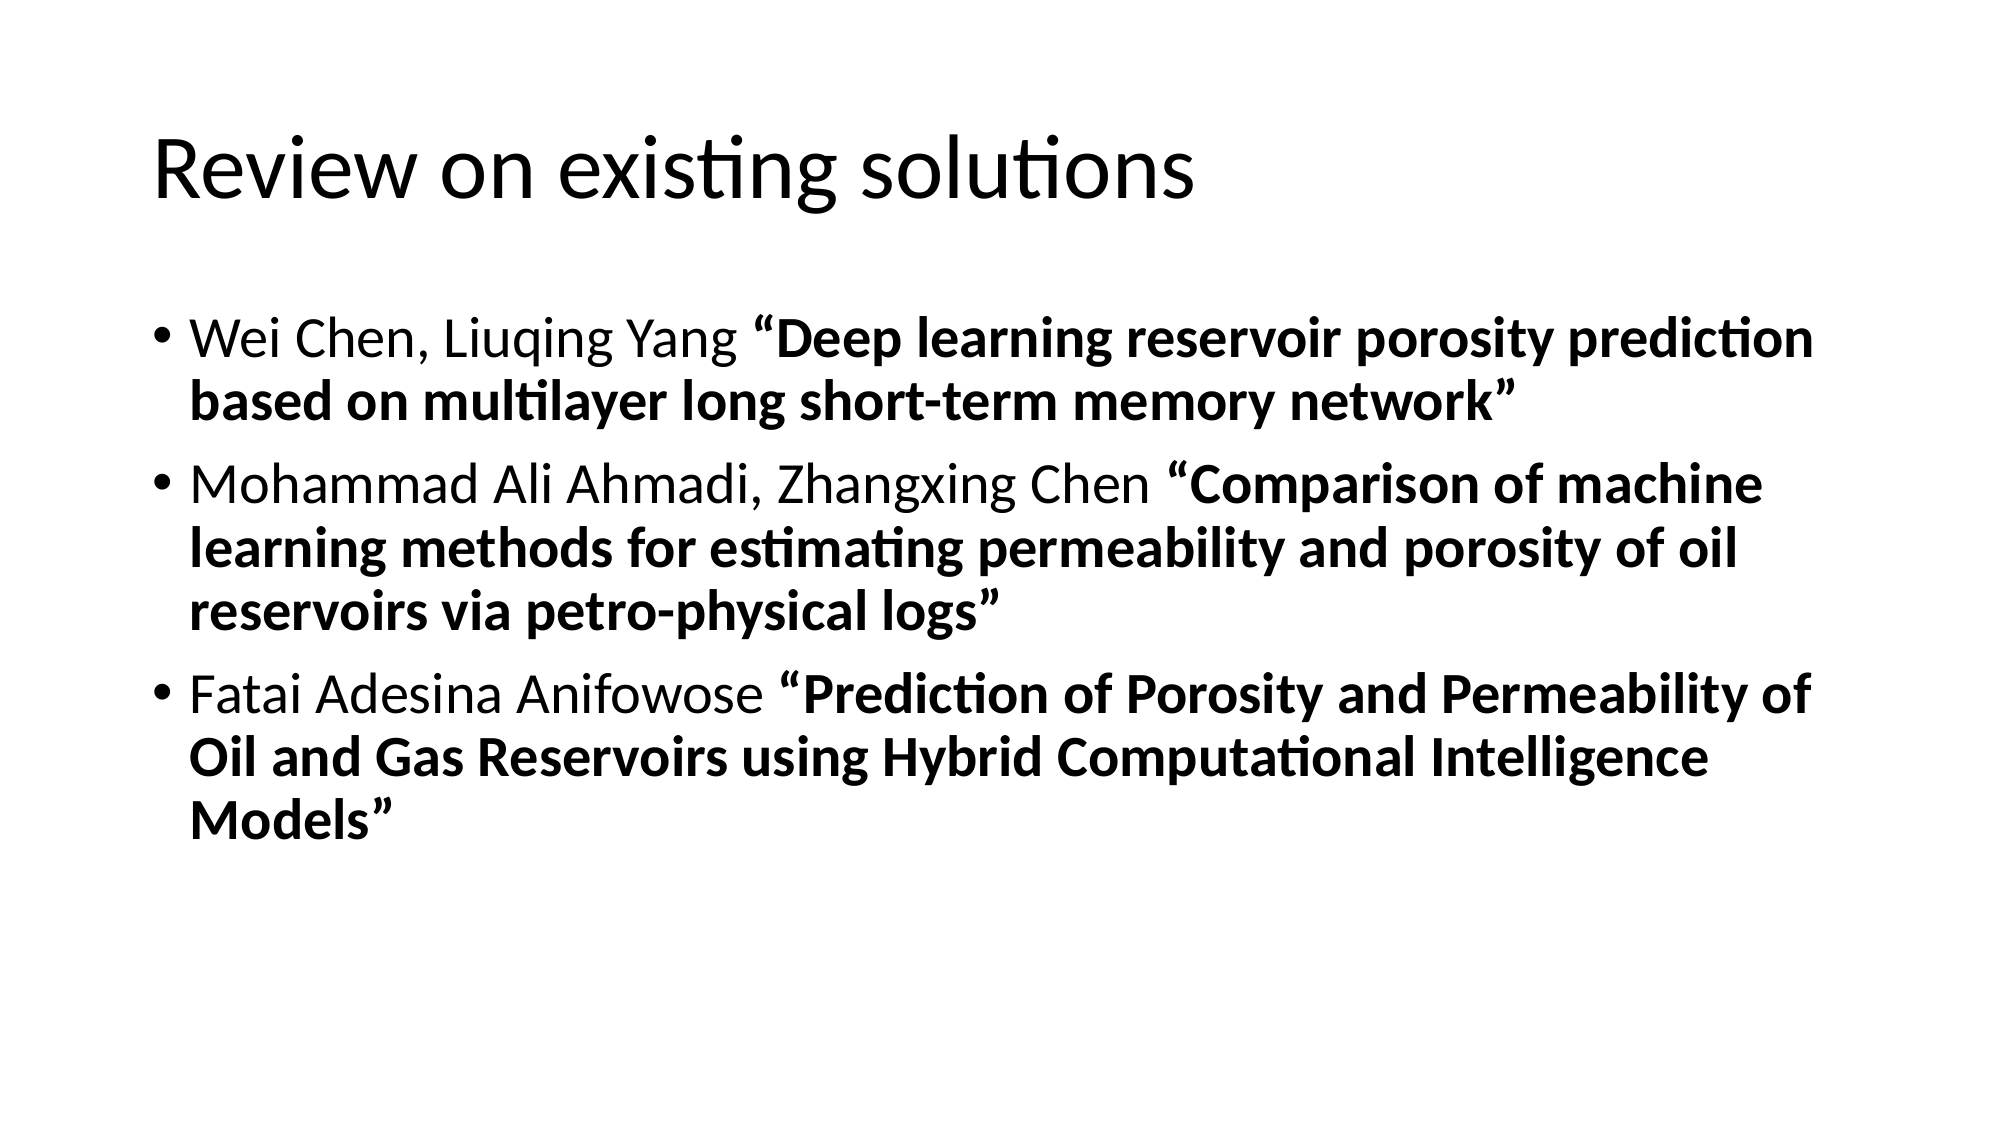

# Review on existing solutions
Wei Chen, Liuqing Yang “Deep learning reservoir porosity prediction based on multilayer long short-term memory network”
Mohammad Ali Ahmadi, Zhangxing Chen “Comparison of machine learning methods for estimating permeability and porosity of oil reservoirs via petro-physical logs”
Fatai Adesina Anifowose “Prediction of Porosity and Permeability of Oil and Gas Reservoirs using Hybrid Computational Intelligence Models”